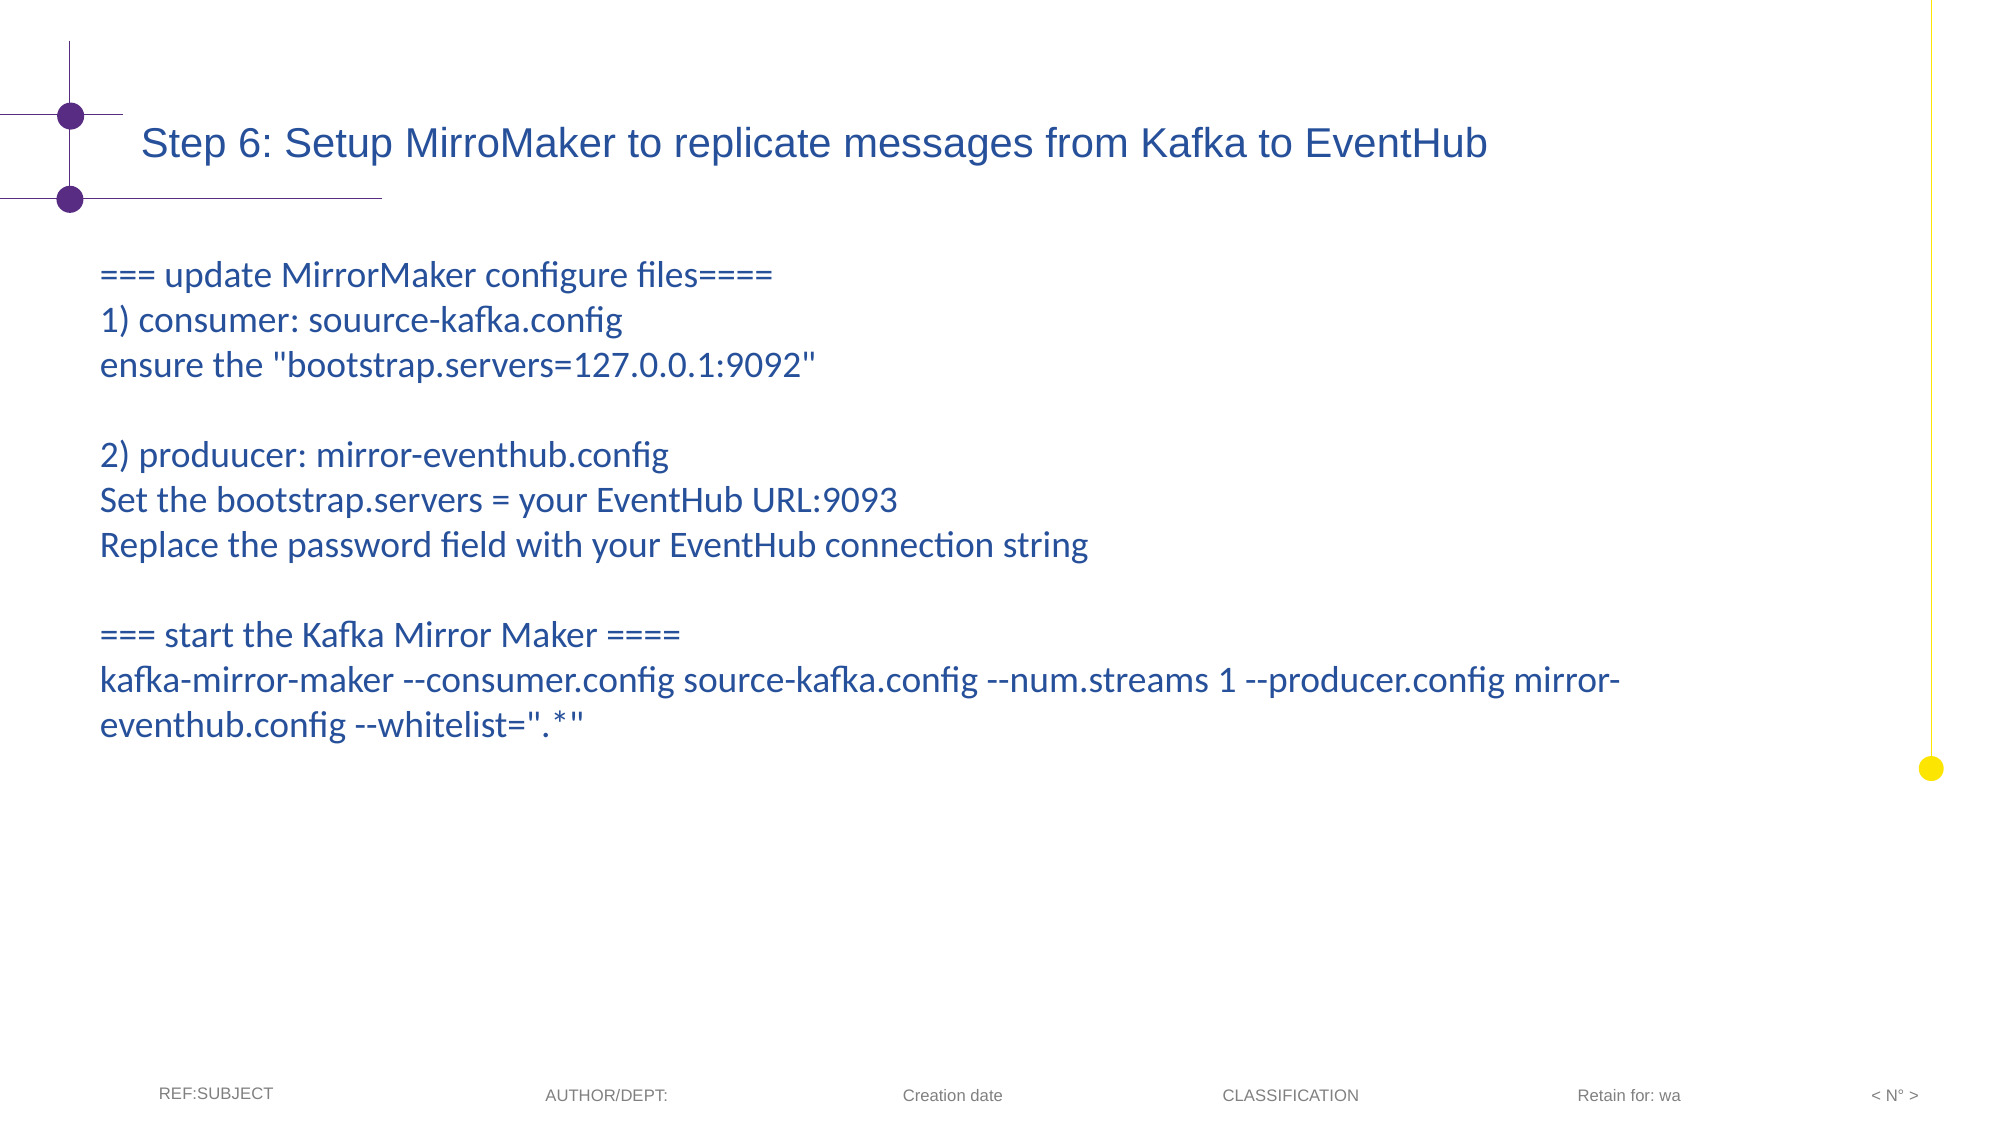

Step 6: Setup MirroMaker to replicate messages from Kafka to EventHub
=== update MirrorMaker configure files====
1) consumer: souurce-kafka.config
ensure the "bootstrap.servers=127.0.0.1:9092"

2) produucer: mirror-eventhub.config
Set the bootstrap.servers = your EventHub URL:9093
Replace the password field with your EventHub connection string

=== start the Kafka Mirror Maker ====
kafka-mirror-maker --consumer.config source-kafka.config --num.streams 1 --producer.config mirror-eventhub.config --whitelist=".*"